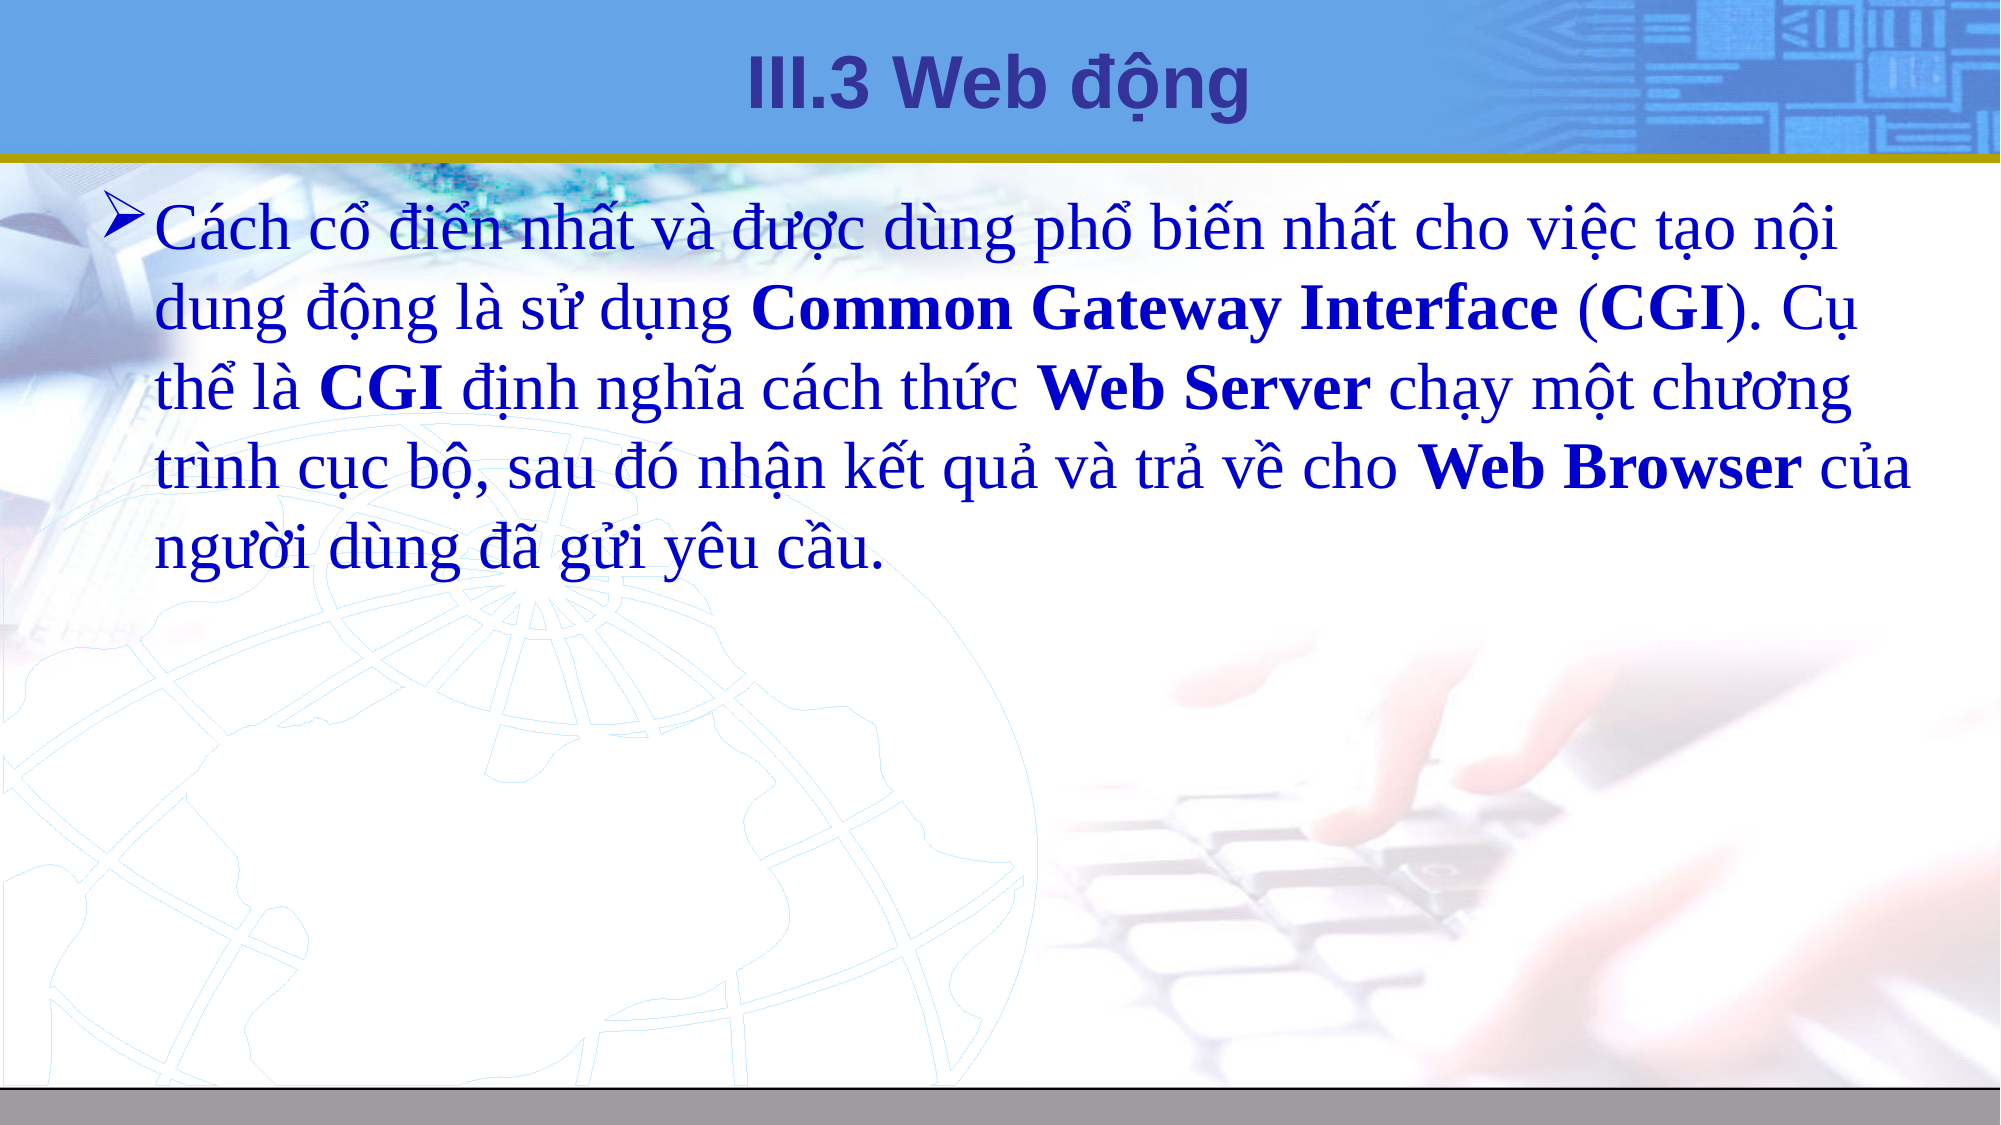

# III.3 Web động
Cách cổ điển nhất và được dùng phổ biến nhất cho việc tạo nội dung động là sử dụng Common Gateway Interface (CGI). Cụ thể là CGI định nghĩa cách thức Web Server chạy một chương trình cục bộ, sau đó nhận kết quả và trả về cho Web Browser của người dùng đã gửi yêu cầu.